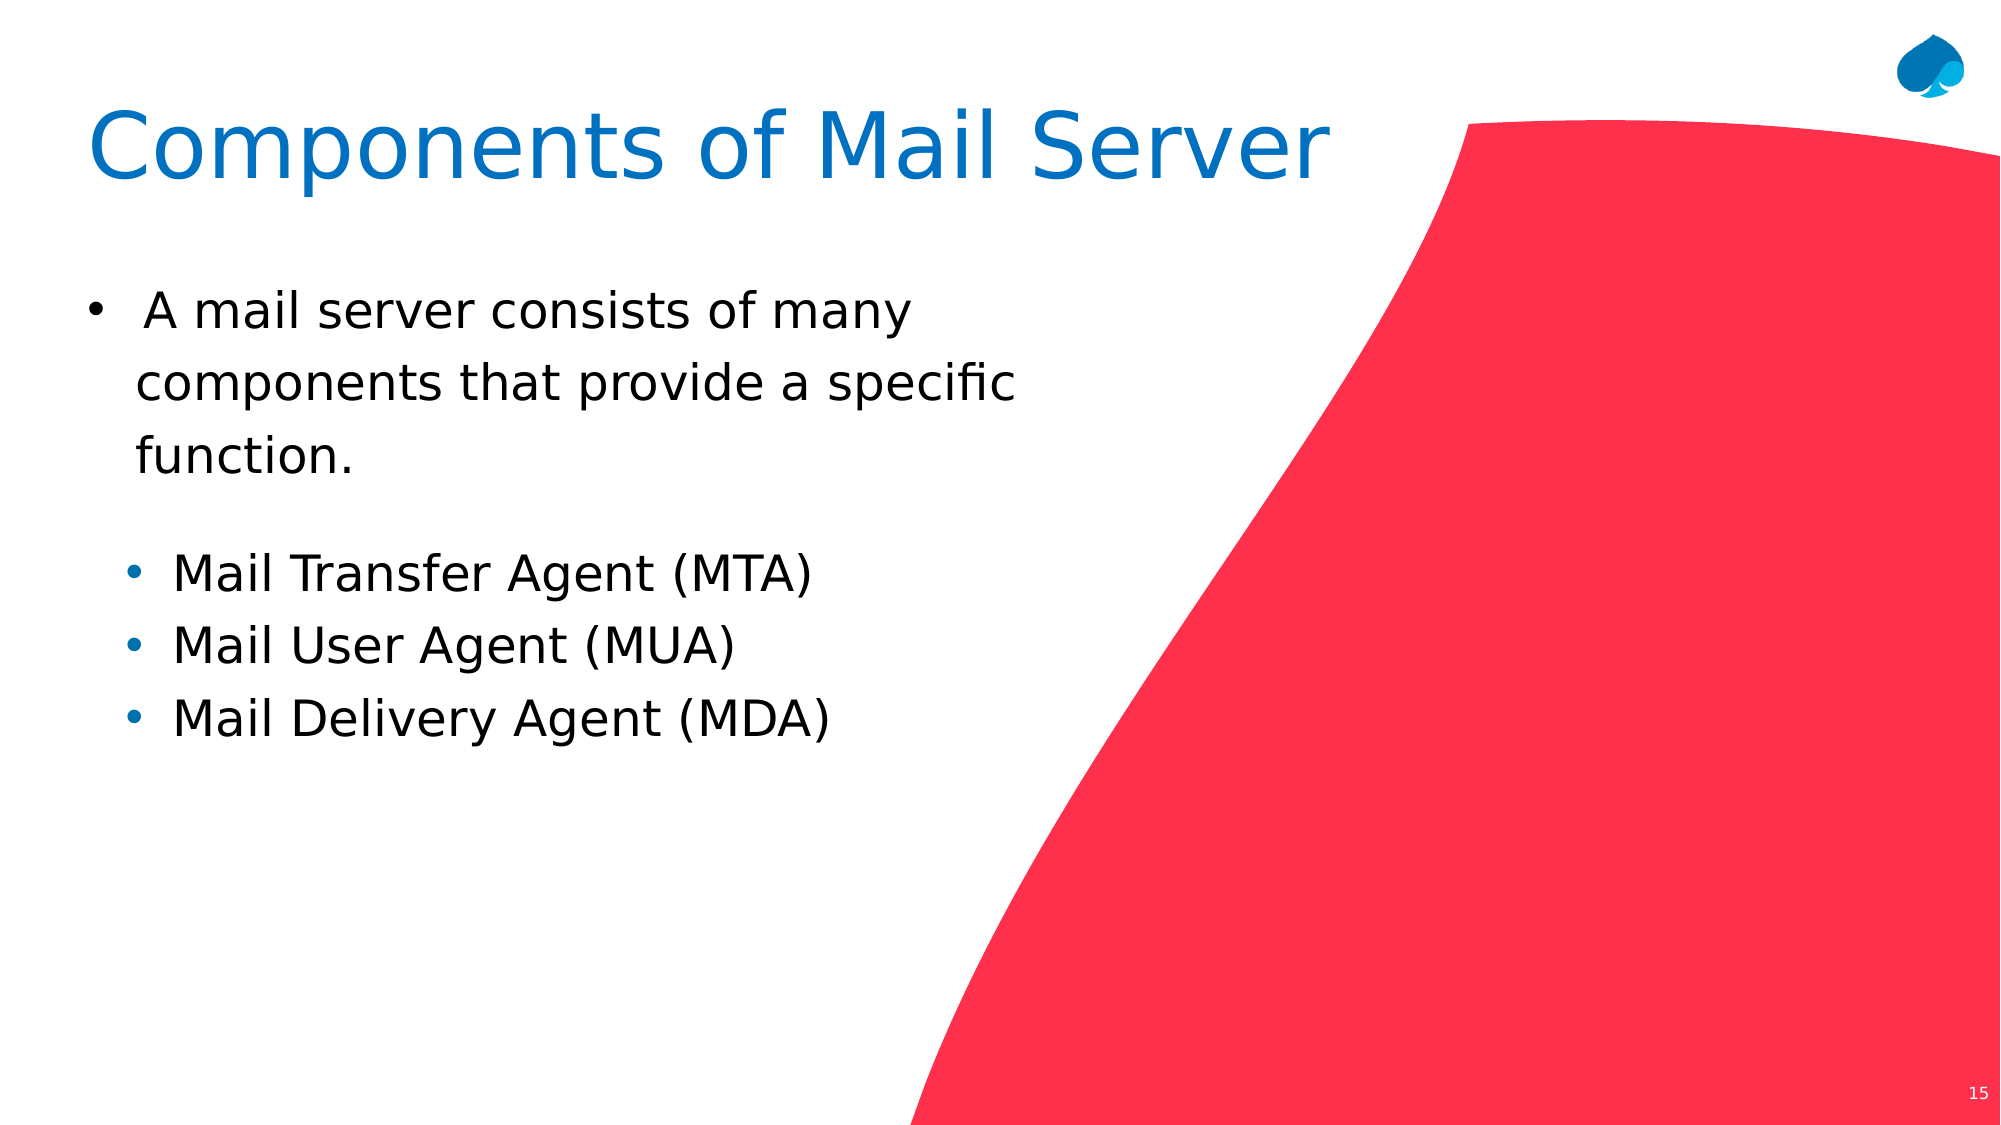

# Components of Mail Server
A mail server consists of many
   components that provide a specific
   function.

Mail Transfer Agent (MTA)
Mail User Agent (MUA)
Mail Delivery Agent (MDA)